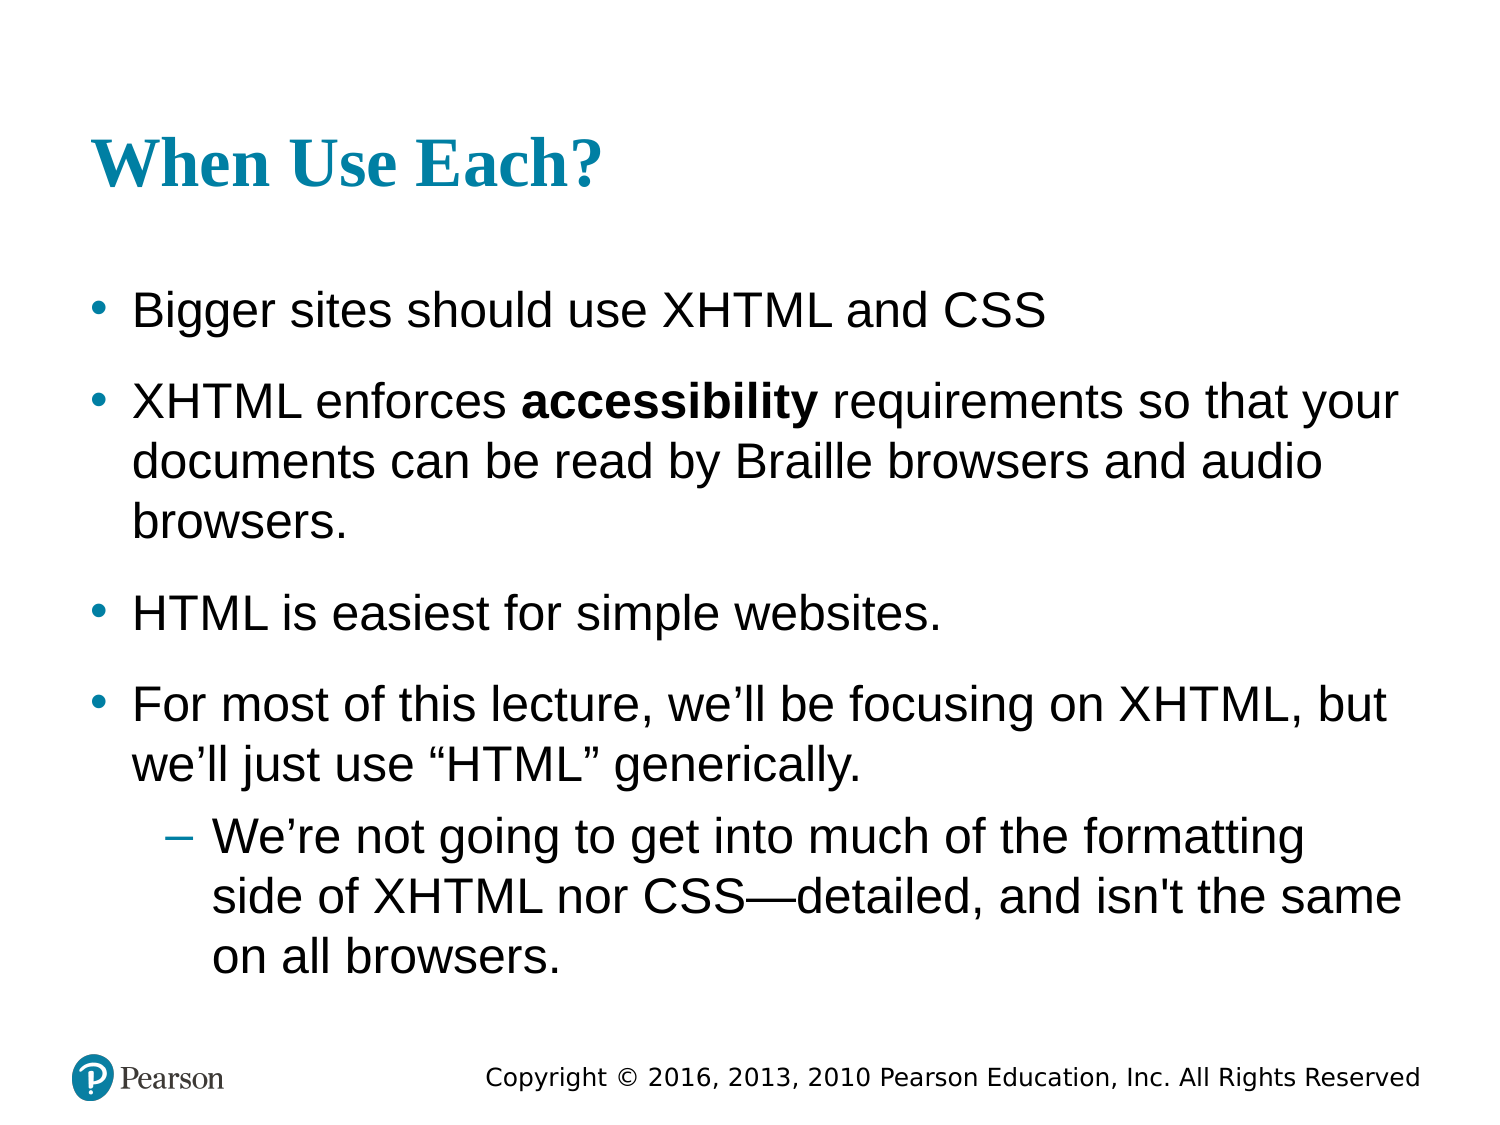

# When Use Each?
Bigger sites should use X H T M L and C S S
X H T M L enforces accessibility requirements so that your documents can be read by Braille browsers and audio browsers.
H T M L is easiest for simple websites.
For most of this lecture, we’ll be focusing on X H T M L, but we’ll just use “H T M L” generically.
We’re not going to get into much of the formatting side of X H T M L nor C S S—detailed, and isn't the same on all browsers.